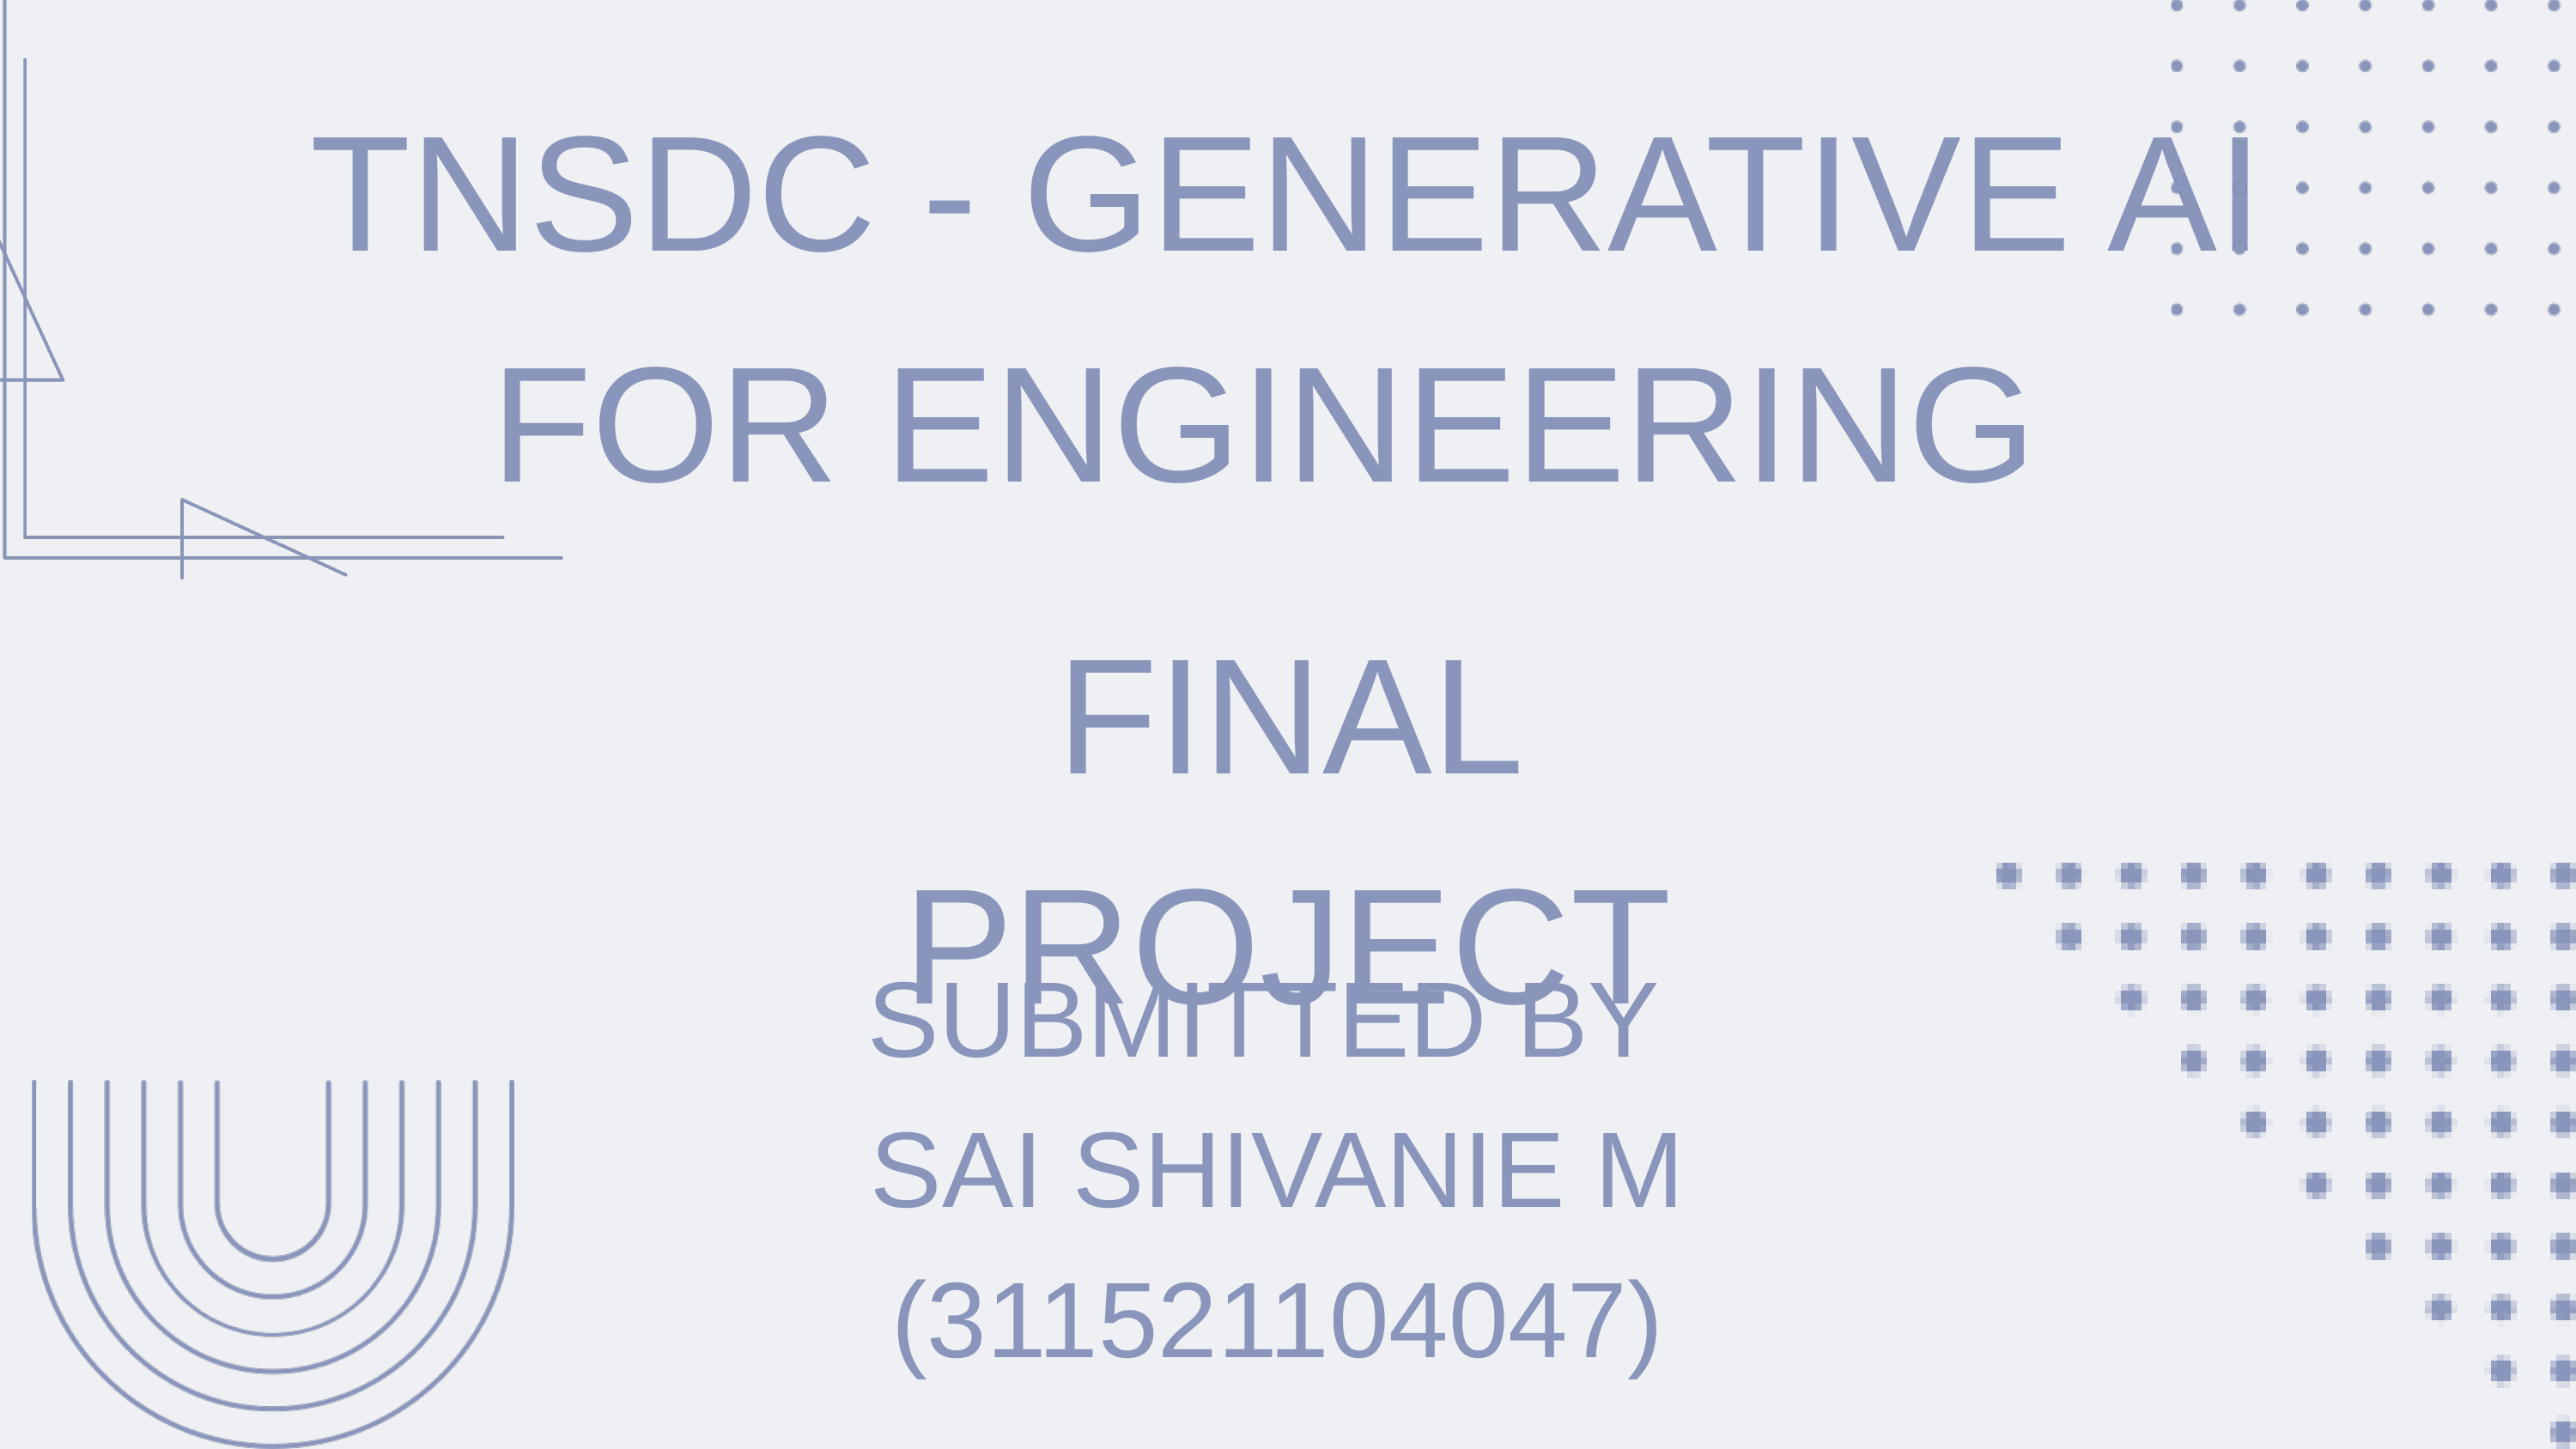

TNSDC - GENERATIVE AI FOR ENGINEERING
FINAL PROJECT

SUBMITTED BY
SAI SHIVANIE M
(311521104047)